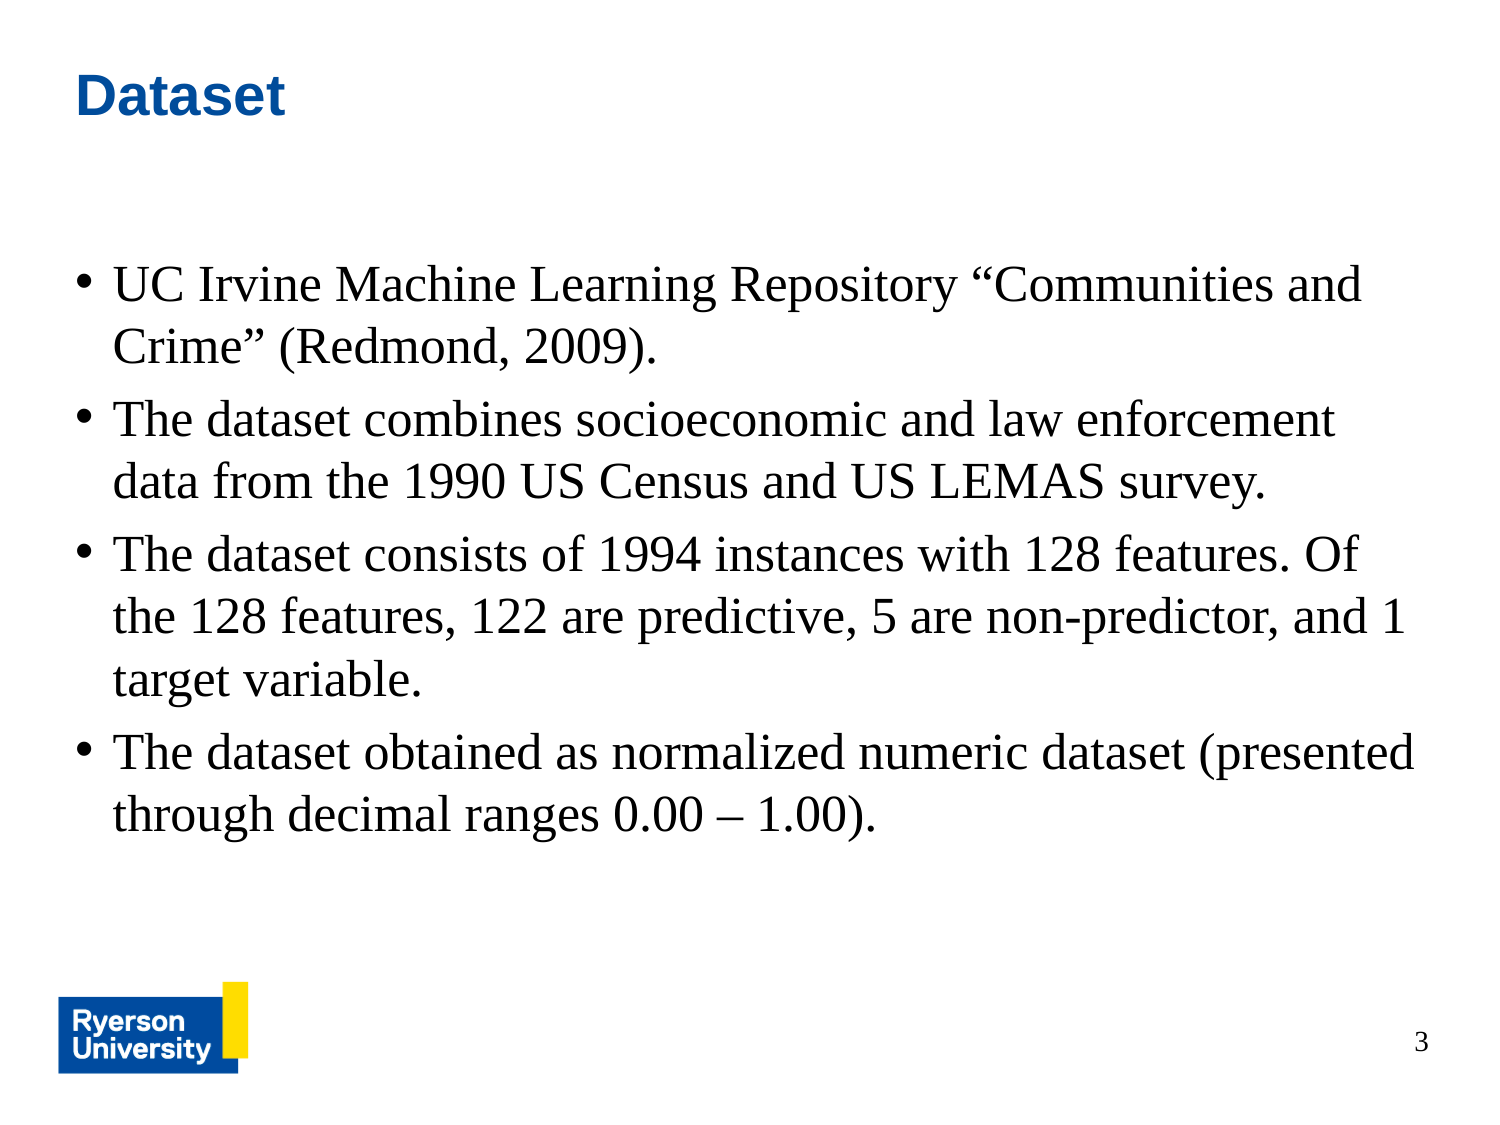

# Dataset
UC Irvine Machine Learning Repository “Communities and Crime” (Redmond, 2009).
The dataset combines socioeconomic and law enforcement data from the 1990 US Census and US LEMAS survey.
The dataset consists of 1994 instances with 128 features. Of the 128 features, 122 are predictive, 5 are non-predictor, and 1 target variable.
The dataset obtained as normalized numeric dataset (presented through decimal ranges 0.00 – 1.00).
3